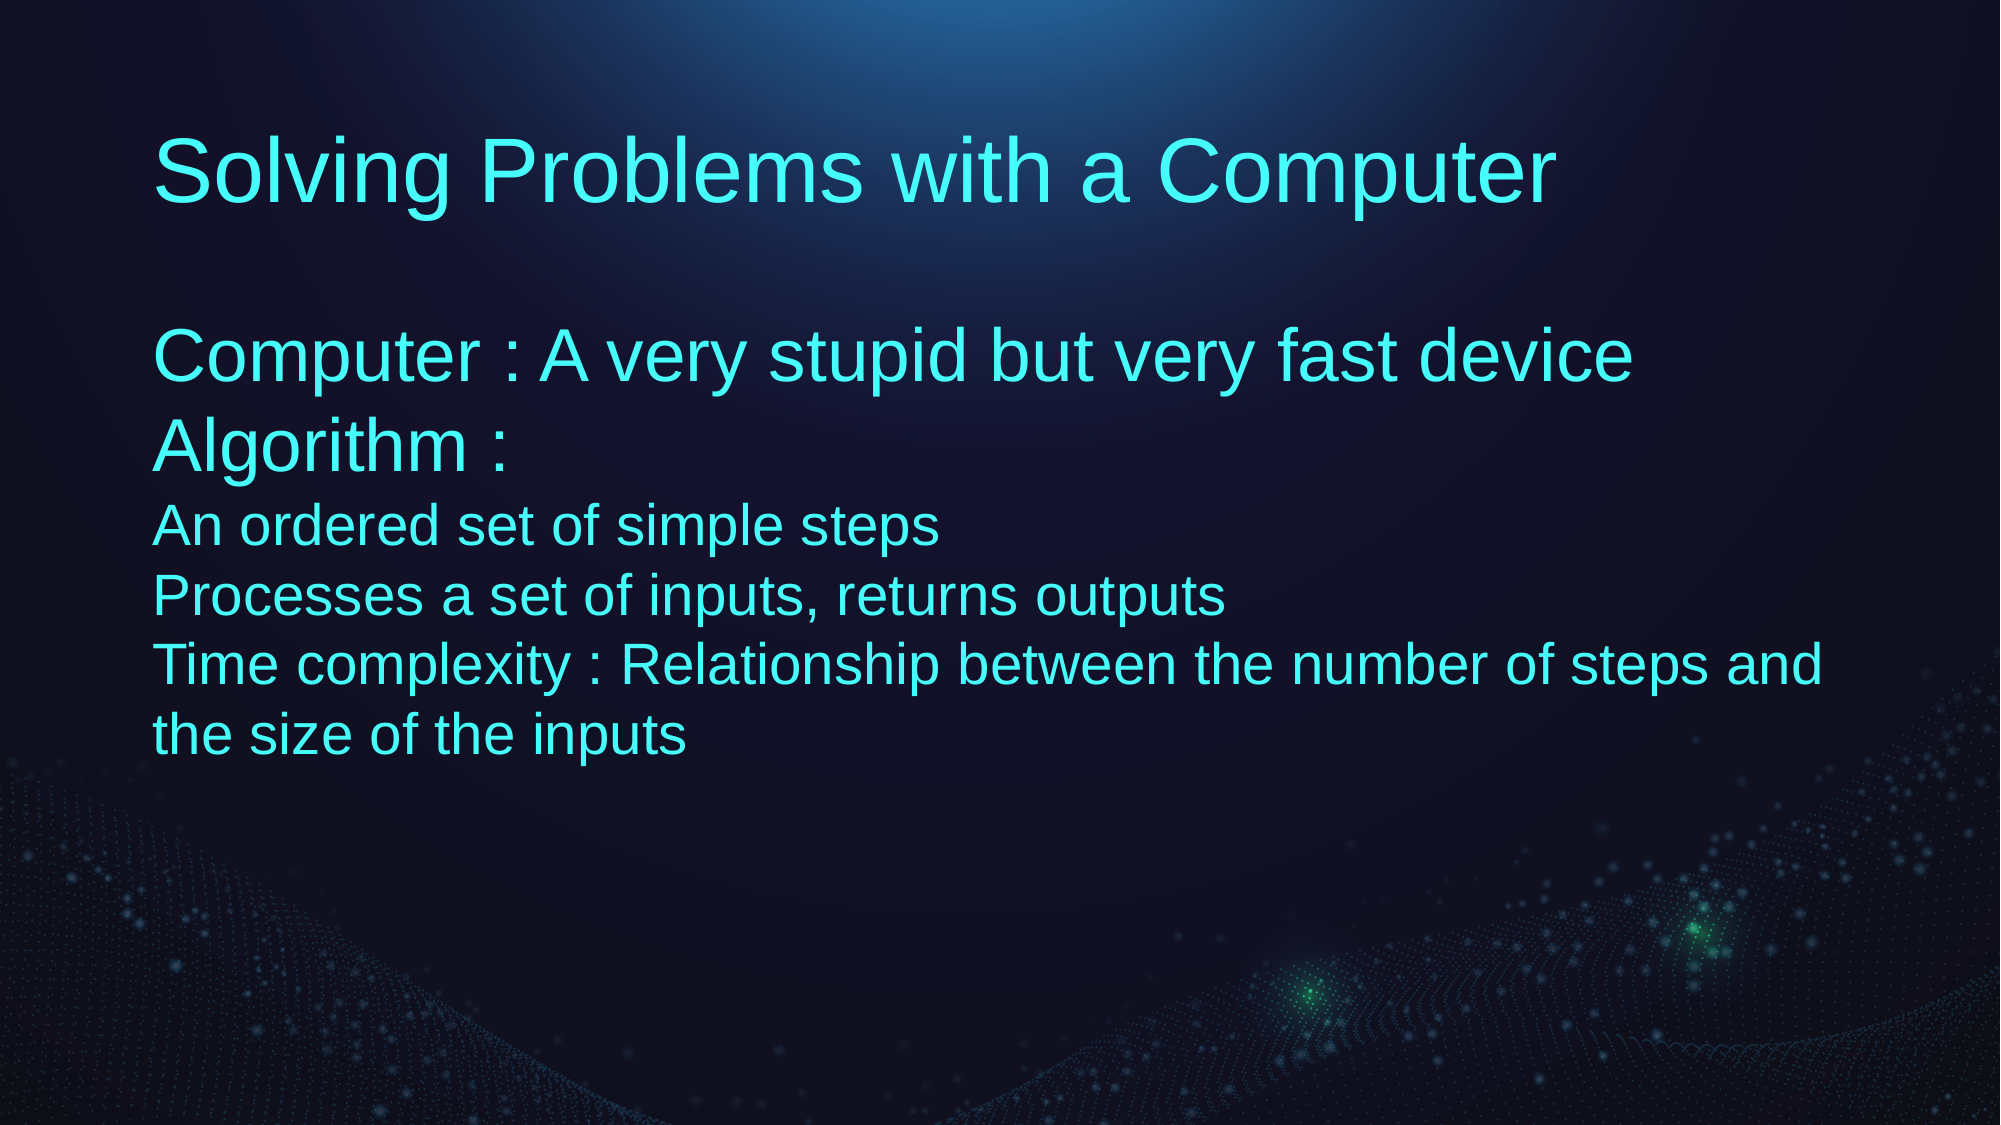

Computer : A very stupid but very fast device
Algorithm :
An ordered set of simple steps
Processes a set of inputs, returns outputs
Time complexity : Relationship between the number of steps and the size of the inputs

# Solving Problems with a Computer